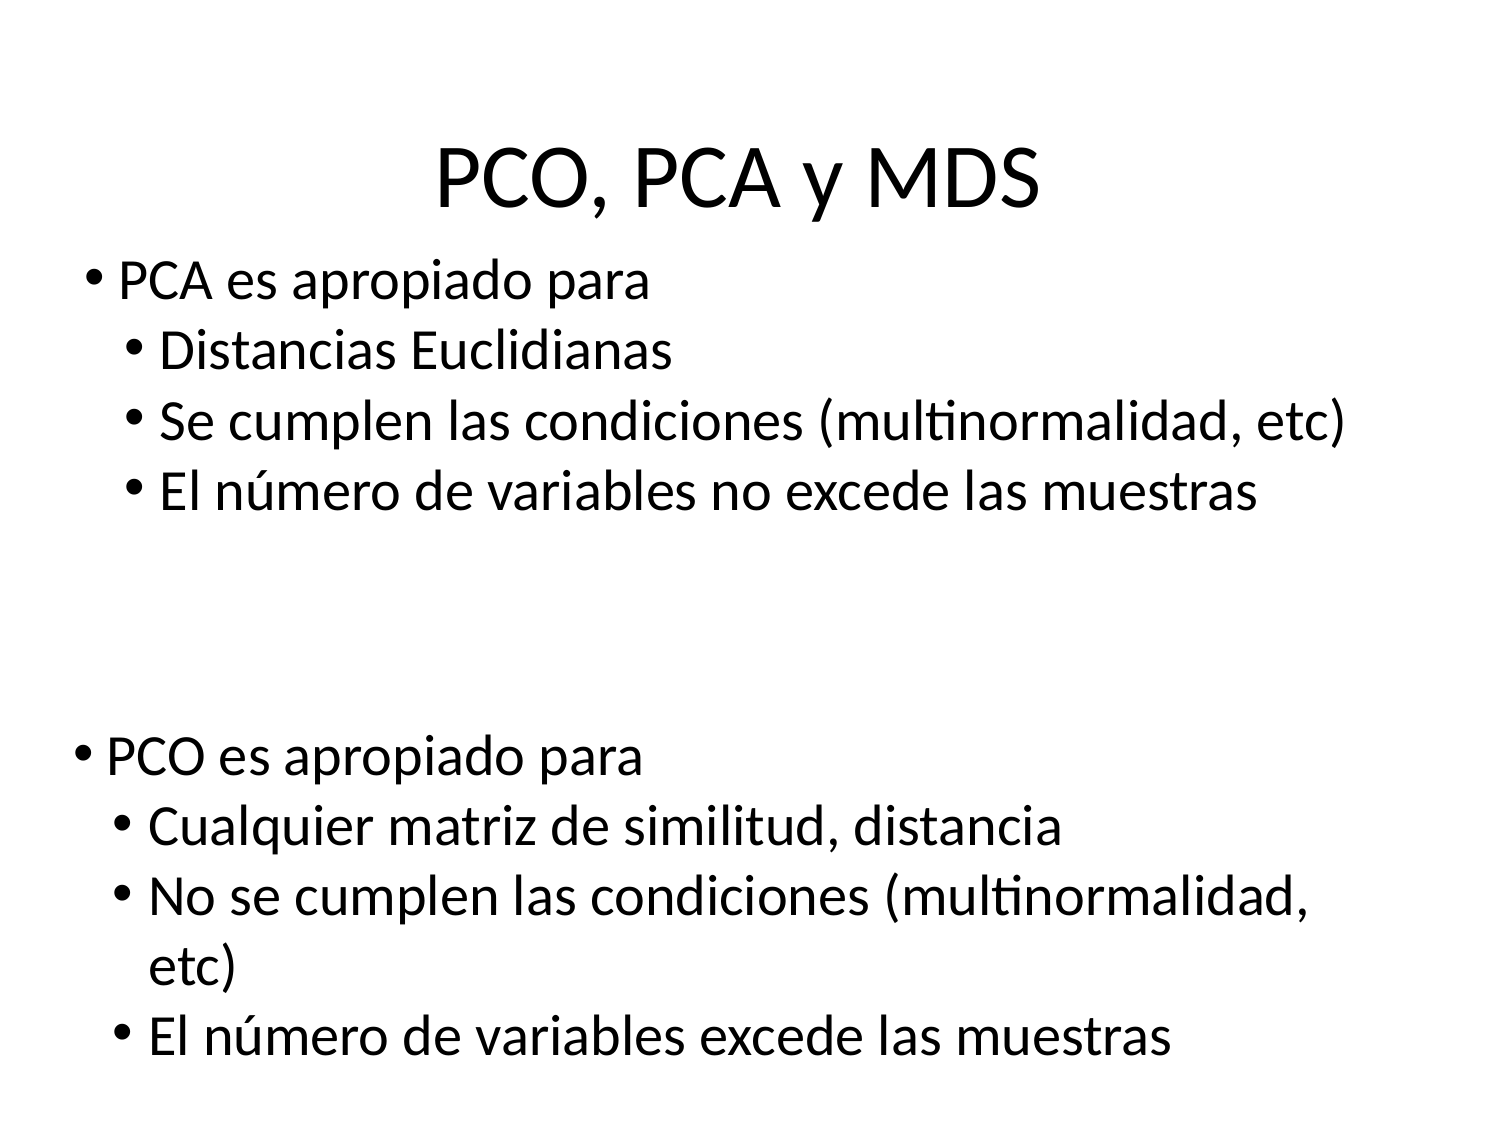

PCO, PCA y MDS
 PCA es apropiado para
Distancias Euclidianas
Se cumplen las condiciones (multinormalidad, etc)
El número de variables no excede las muestras
 PCO es apropiado para
Cualquier matriz de similitud, distancia
No se cumplen las condiciones (multinormalidad, etc)
El número de variables excede las muestras